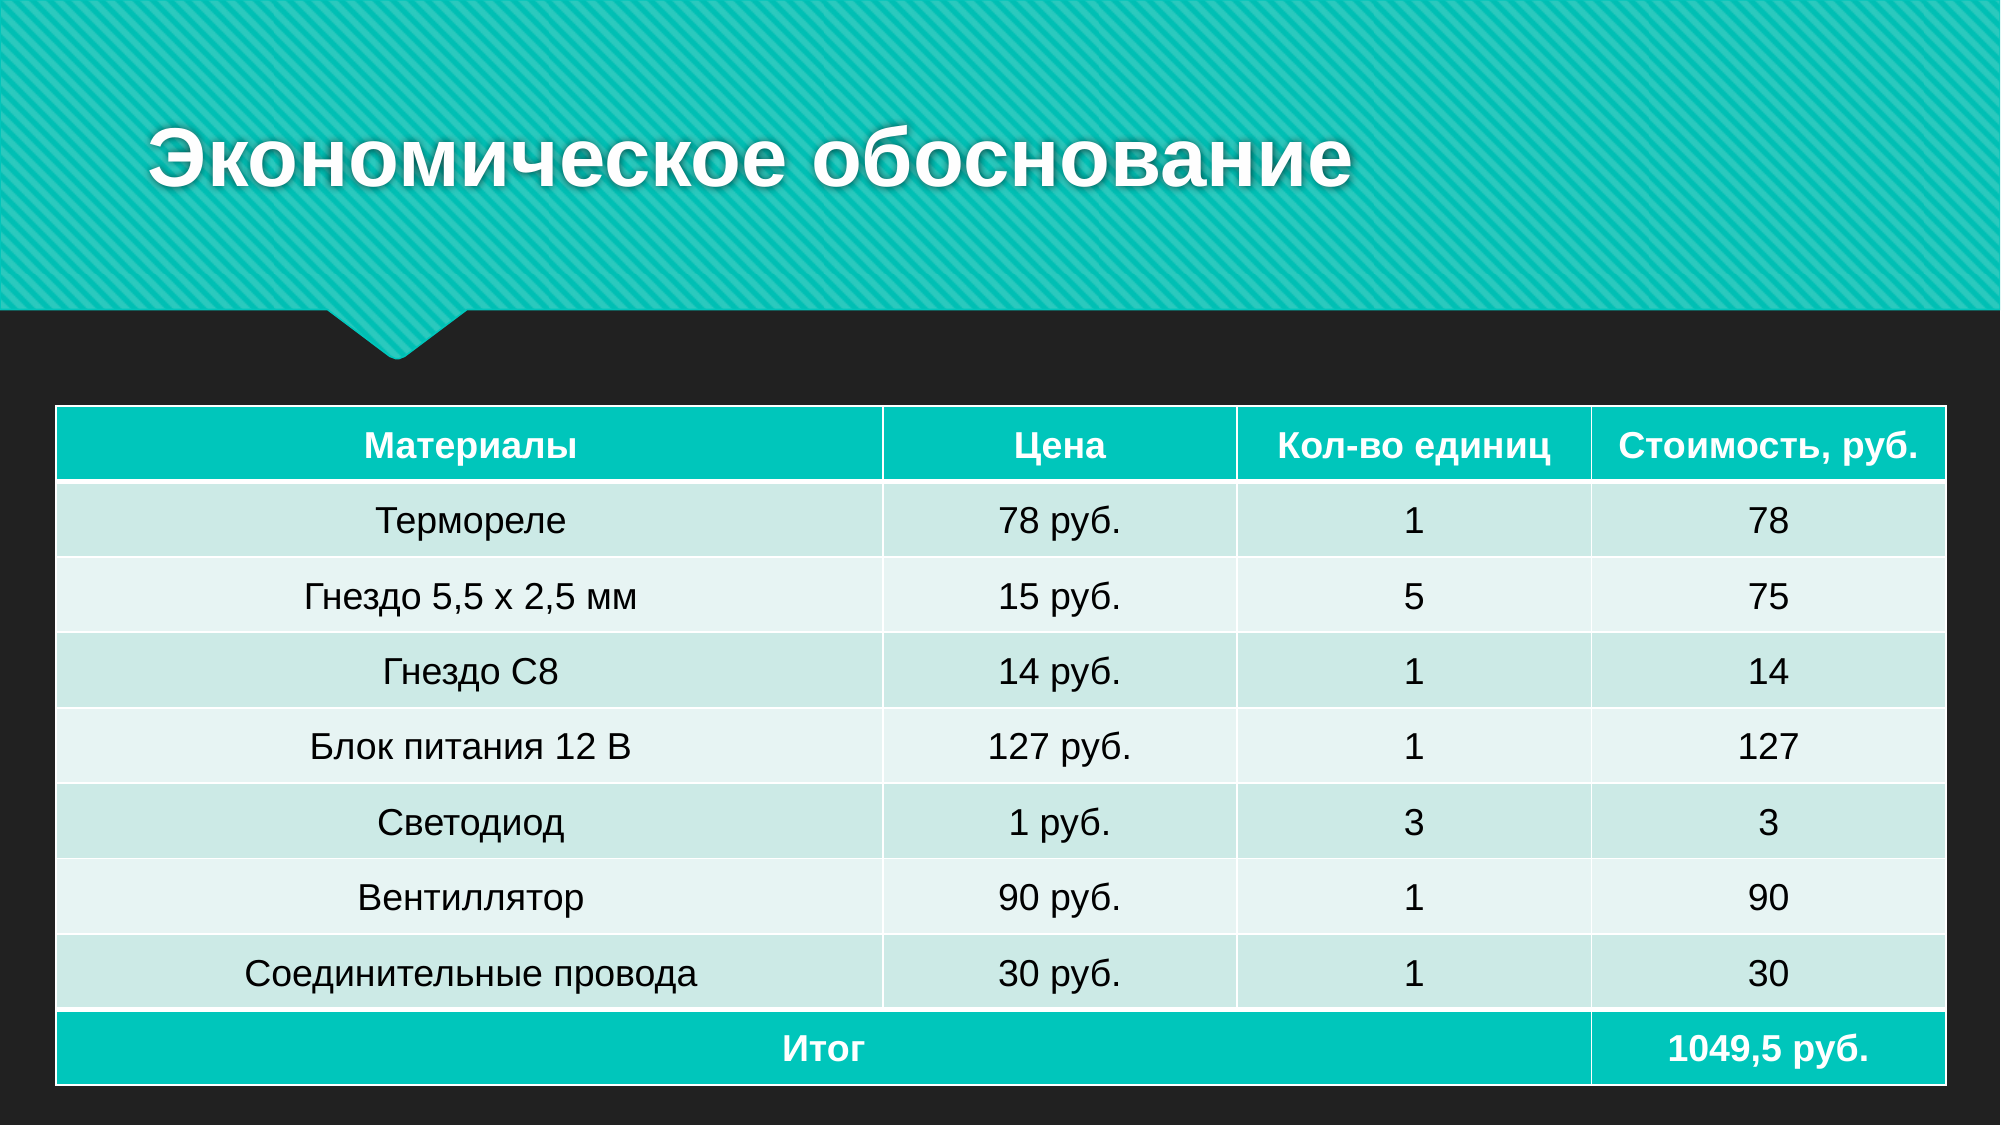

# Экономическое обоснование
| Материалы | Цена | Кол-во единиц | Стоимость, руб. |
| --- | --- | --- | --- |
| Термореле | 78 руб. | 1 | 78 |
| Гнездо 5,5 х 2,5 мм | 15 руб. | 5 | 75 |
| Гнездо С8 | 14 руб. | 1 | 14 |
| Блок питания 12 В | 127 руб. | 1 | 127 |
| Светодиод | 1 руб. | 3 | 3 |
| Вентиллятор | 90 руб. | 1 | 90 |
| Соединительные провода | 30 руб. | 1 | 30 |
| Итог |  |  | 1049,5 руб. |